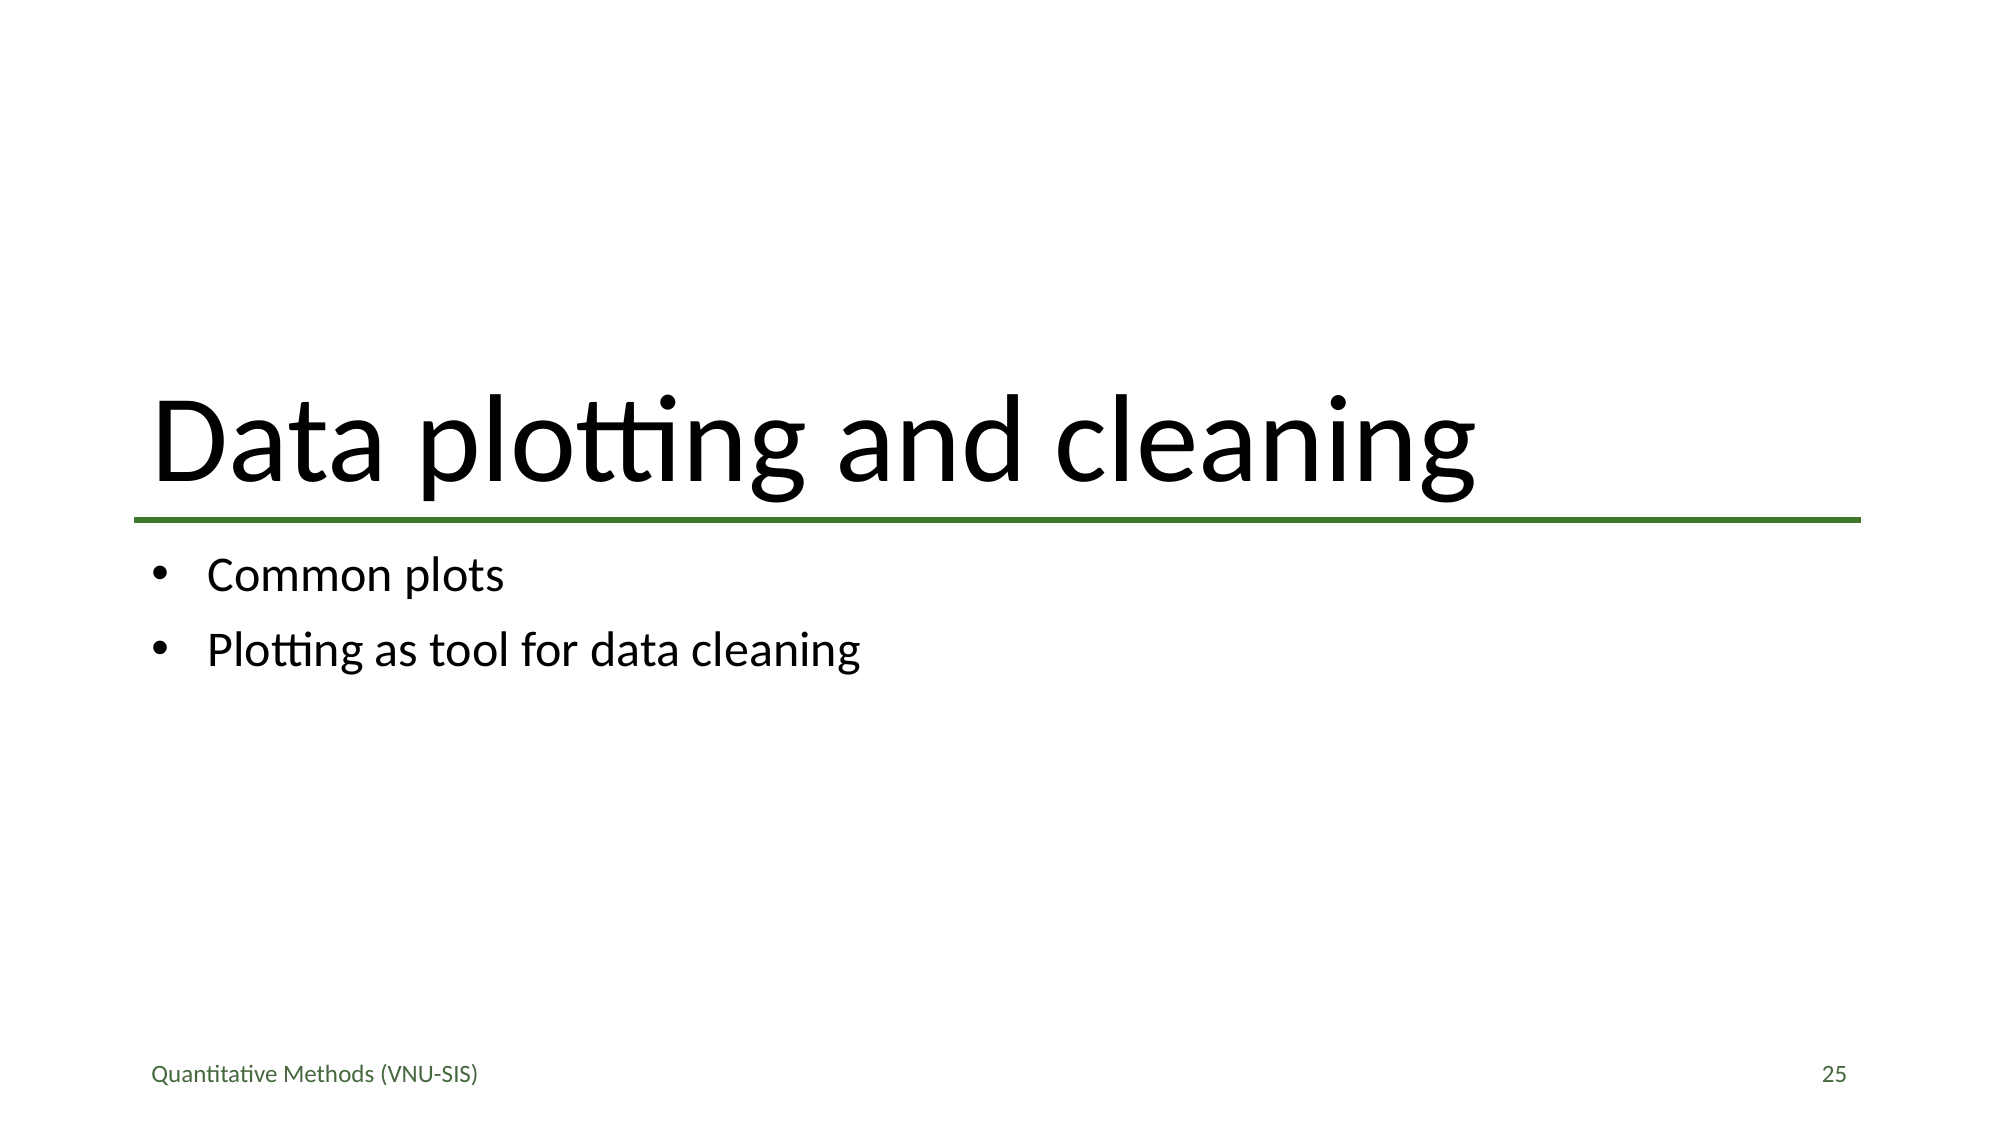

# Data plotting and cleaning
Common plots
Plotting as tool for data cleaning

Quantitative Methods (VNU-SIS)
25